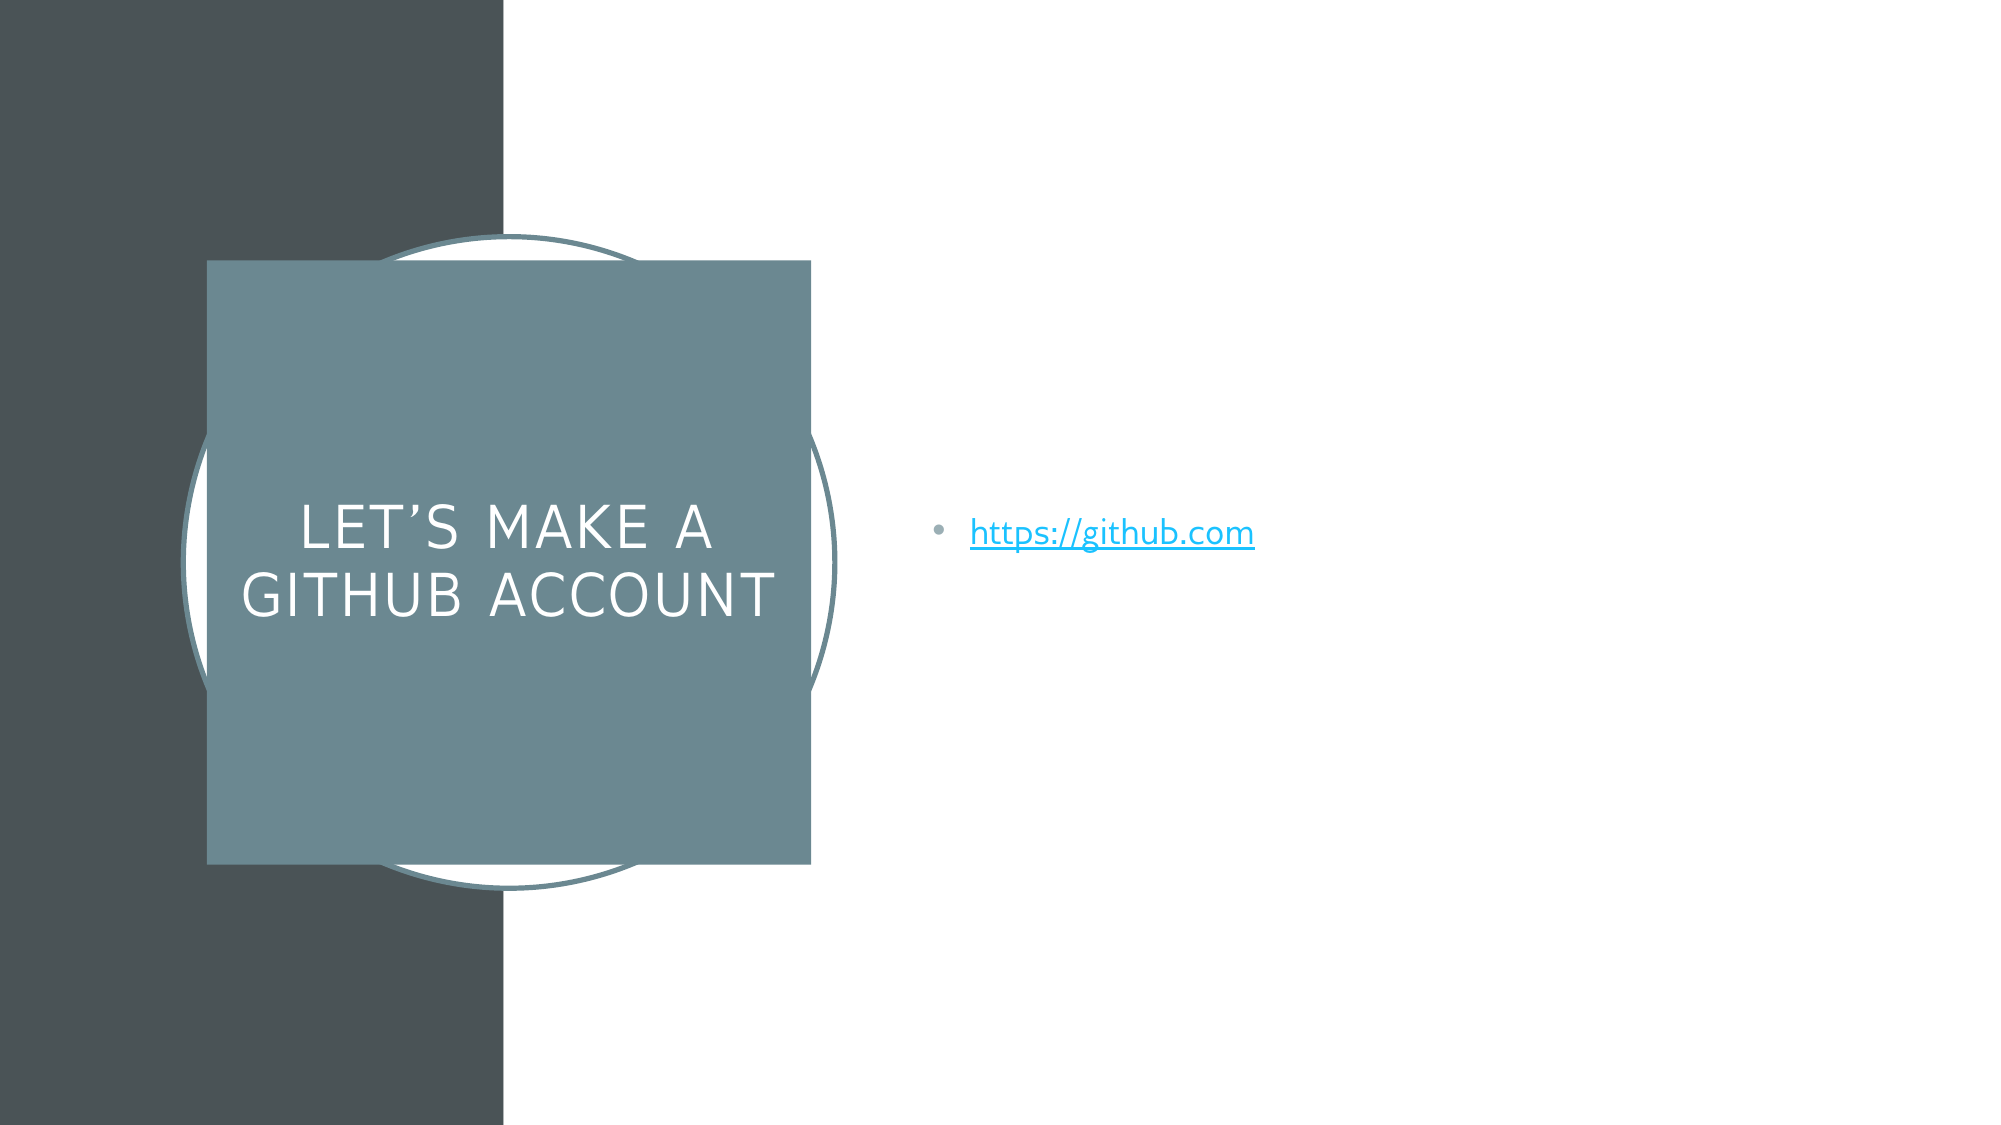

https://github.com

# Let’s Make A Github Account